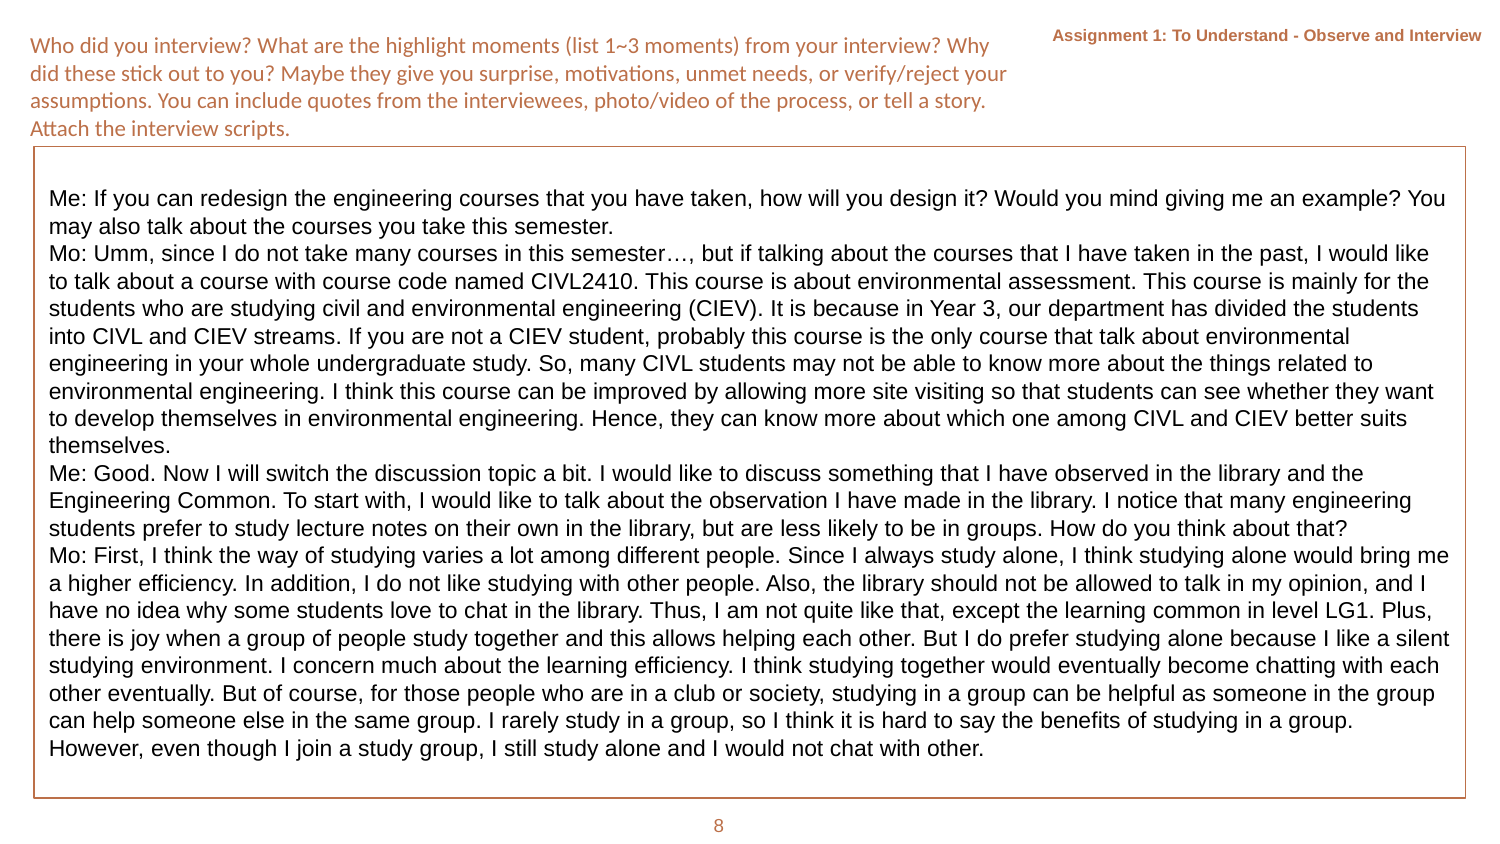

Assignment 1: To Understand - Observe and Interview

Who did you interview? What are the highlight moments (list 1~3 moments) from your interview? Why did these stick out to you? Maybe they give you surprise, motivations, unmet needs, or verify/reject your assumptions. You can include quotes from the interviewees, photo/video of the process, or tell a story. Attach the interview scripts.
Me: If you can redesign the engineering courses that you have taken, how will you design it? Would you mind giving me an example? You may also talk about the courses you take this semester.
Mo: Umm, since I do not take many courses in this semester…, but if talking about the courses that I have taken in the past, I would like to talk about a course with course code named CIVL2410. This course is about environmental assessment. This course is mainly for the students who are studying civil and environmental engineering (CIEV). It is because in Year 3, our department has divided the students into CIVL and CIEV streams. If you are not a CIEV student, probably this course is the only course that talk about environmental engineering in your whole undergraduate study. So, many CIVL students may not be able to know more about the things related to environmental engineering. I think this course can be improved by allowing more site visiting so that students can see whether they want to develop themselves in environmental engineering. Hence, they can know more about which one among CIVL and CIEV better suits themselves.
Me: Good. Now I will switch the discussion topic a bit. I would like to discuss something that I have observed in the library and the Engineering Common. To start with, I would like to talk about the observation I have made in the library. I notice that many engineering students prefer to study lecture notes on their own in the library, but are less likely to be in groups. How do you think about that?
Mo: First, I think the way of studying varies a lot among different people. Since I always study alone, I think studying alone would bring me a higher efficiency. In addition, I do not like studying with other people. Also, the library should not be allowed to talk in my opinion, and I have no idea why some students love to chat in the library. Thus, I am not quite like that, except the learning common in level LG1. Plus, there is joy when a group of people study together and this allows helping each other. But I do prefer studying alone because I like a silent studying environment. I concern much about the learning efficiency. I think studying together would eventually become chatting with each other eventually. But of course, for those people who are in a club or society, studying in a group can be helpful as someone in the group can help someone else in the same group. I rarely study in a group, so I think it is hard to say the benefits of studying in a group. However, even though I join a study group, I still study alone and I would not chat with other.
8